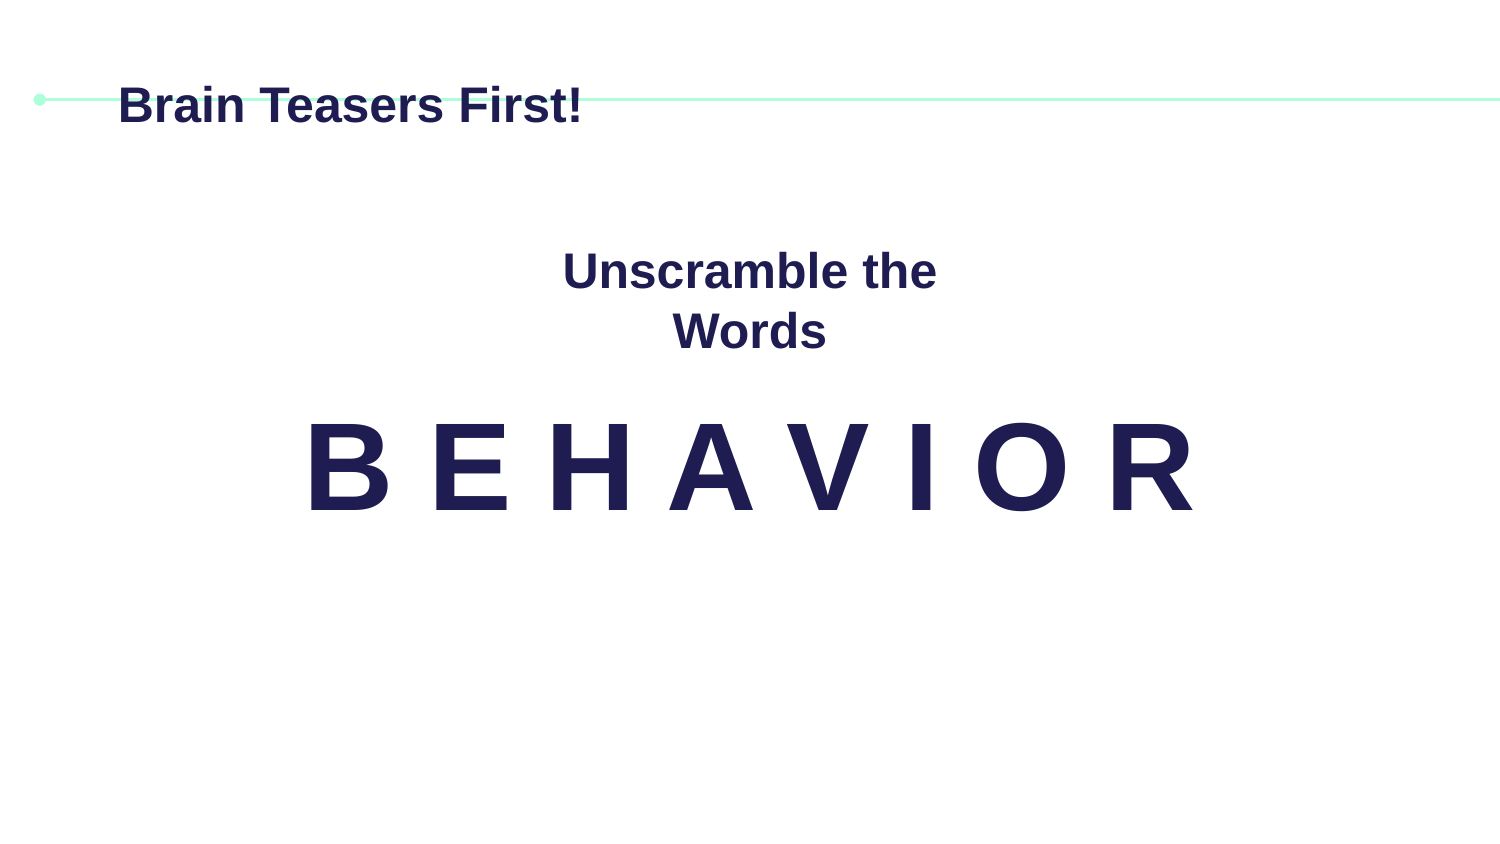

# Brain Teasers First!
Unscramble the Words
B E H A V I O R